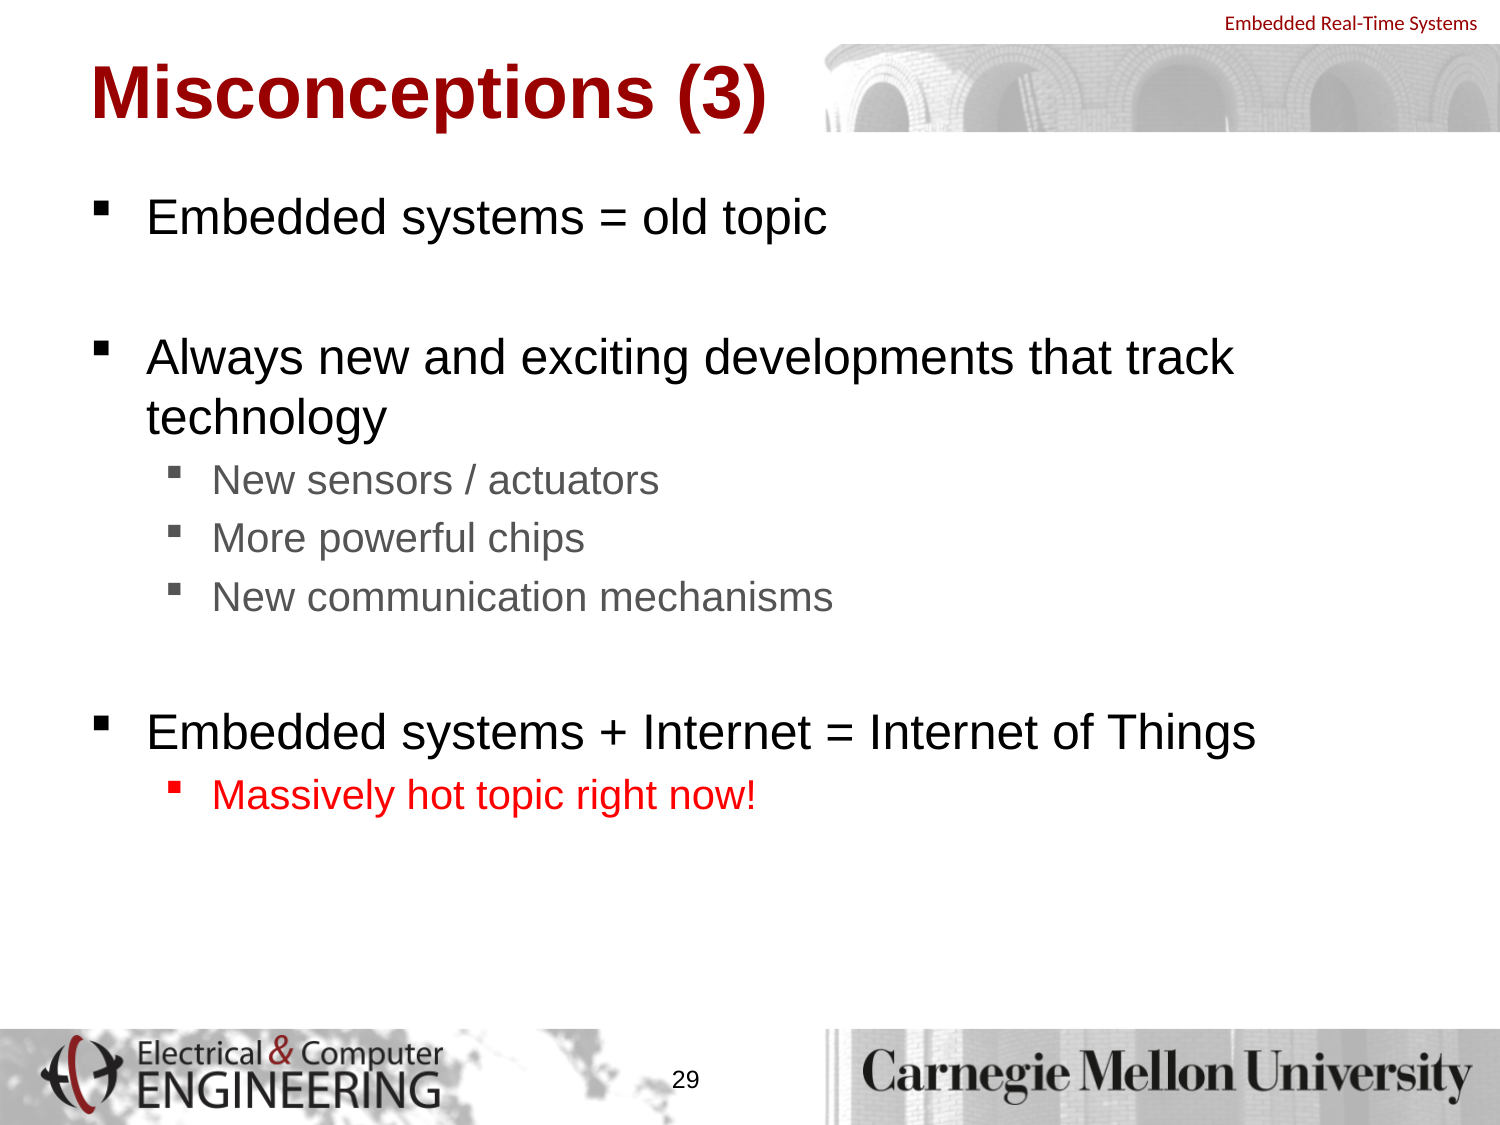

# Misconceptions (3)
Embedded systems = old topic

Always new and exciting developments that track technology
New sensors / actuators
More powerful chips
New communication mechanisms

Embedded systems + Internet = Internet of Things
Massively hot topic right now!
29